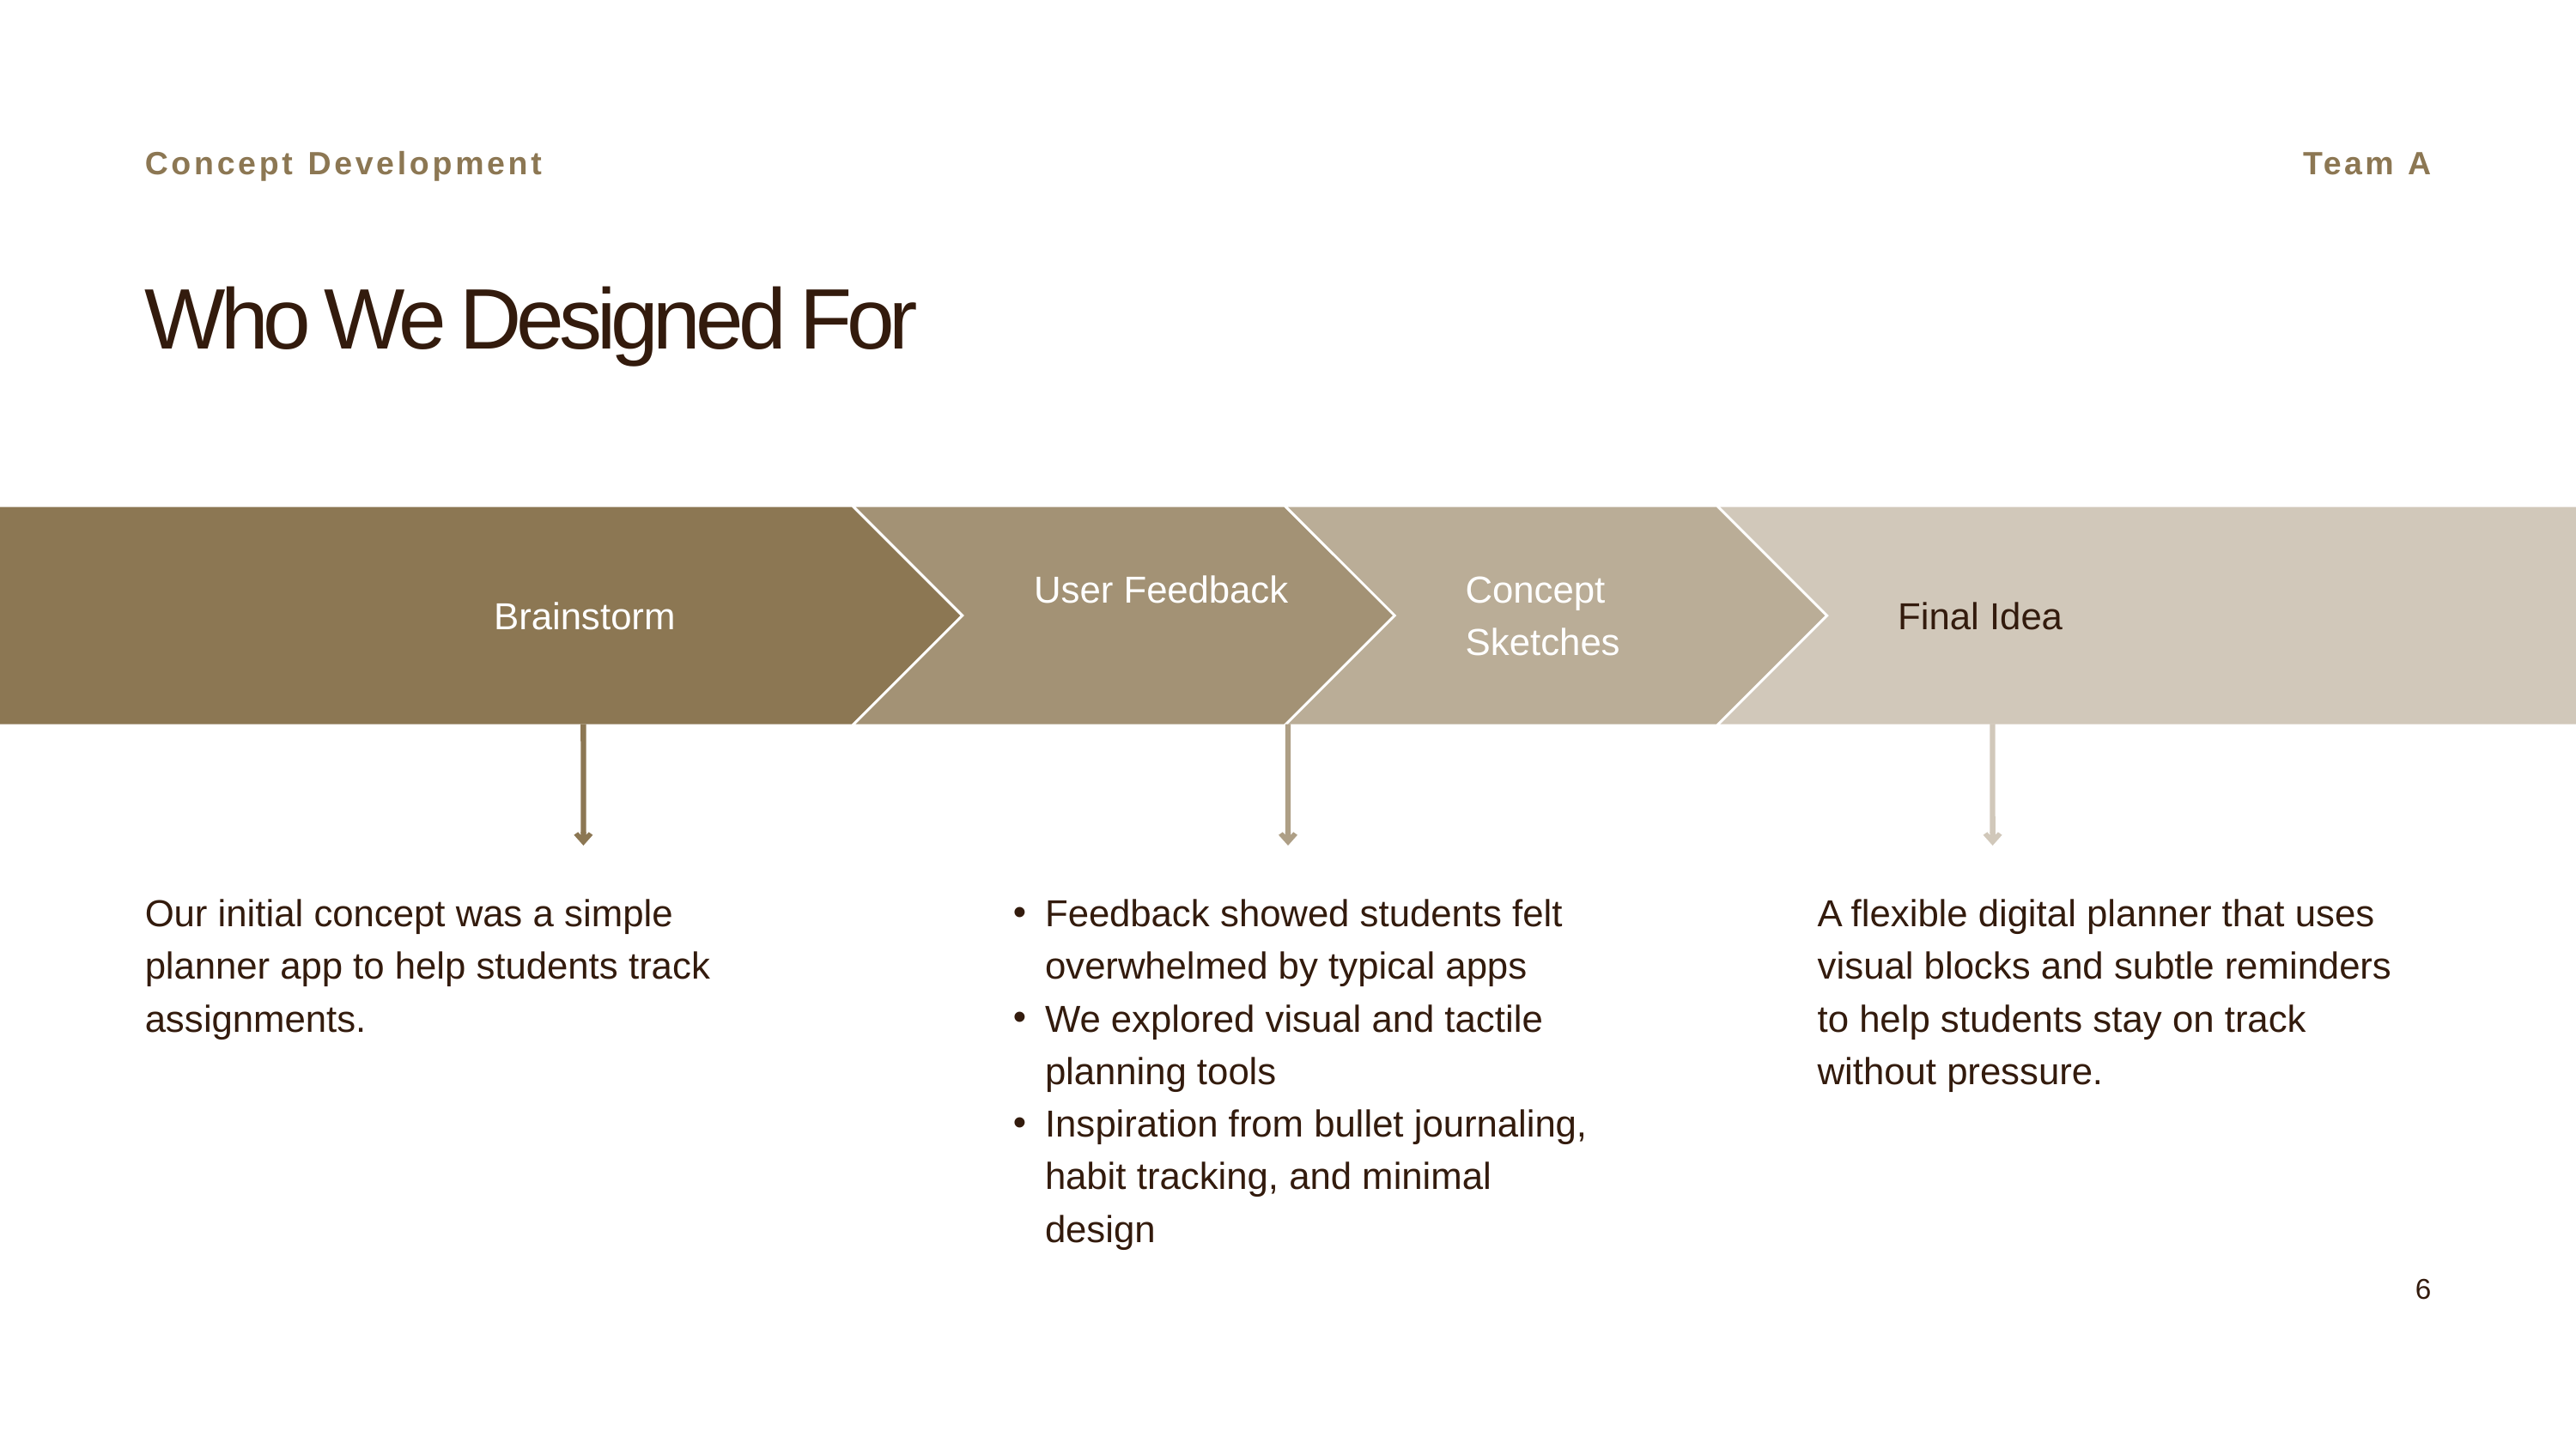

Concept Development
Team A
Who We Designed For

User Feedback
Concept Sketches
Brainstorm
Final Idea

Our initial concept was a simple planner app to help students track assignments.
Feedback showed students felt overwhelmed by typical apps
We explored visual and tactile planning tools
Inspiration from bullet journaling, habit tracking, and minimal design
A flexible digital planner that uses visual blocks and subtle reminders to help students stay on track without pressure.
6